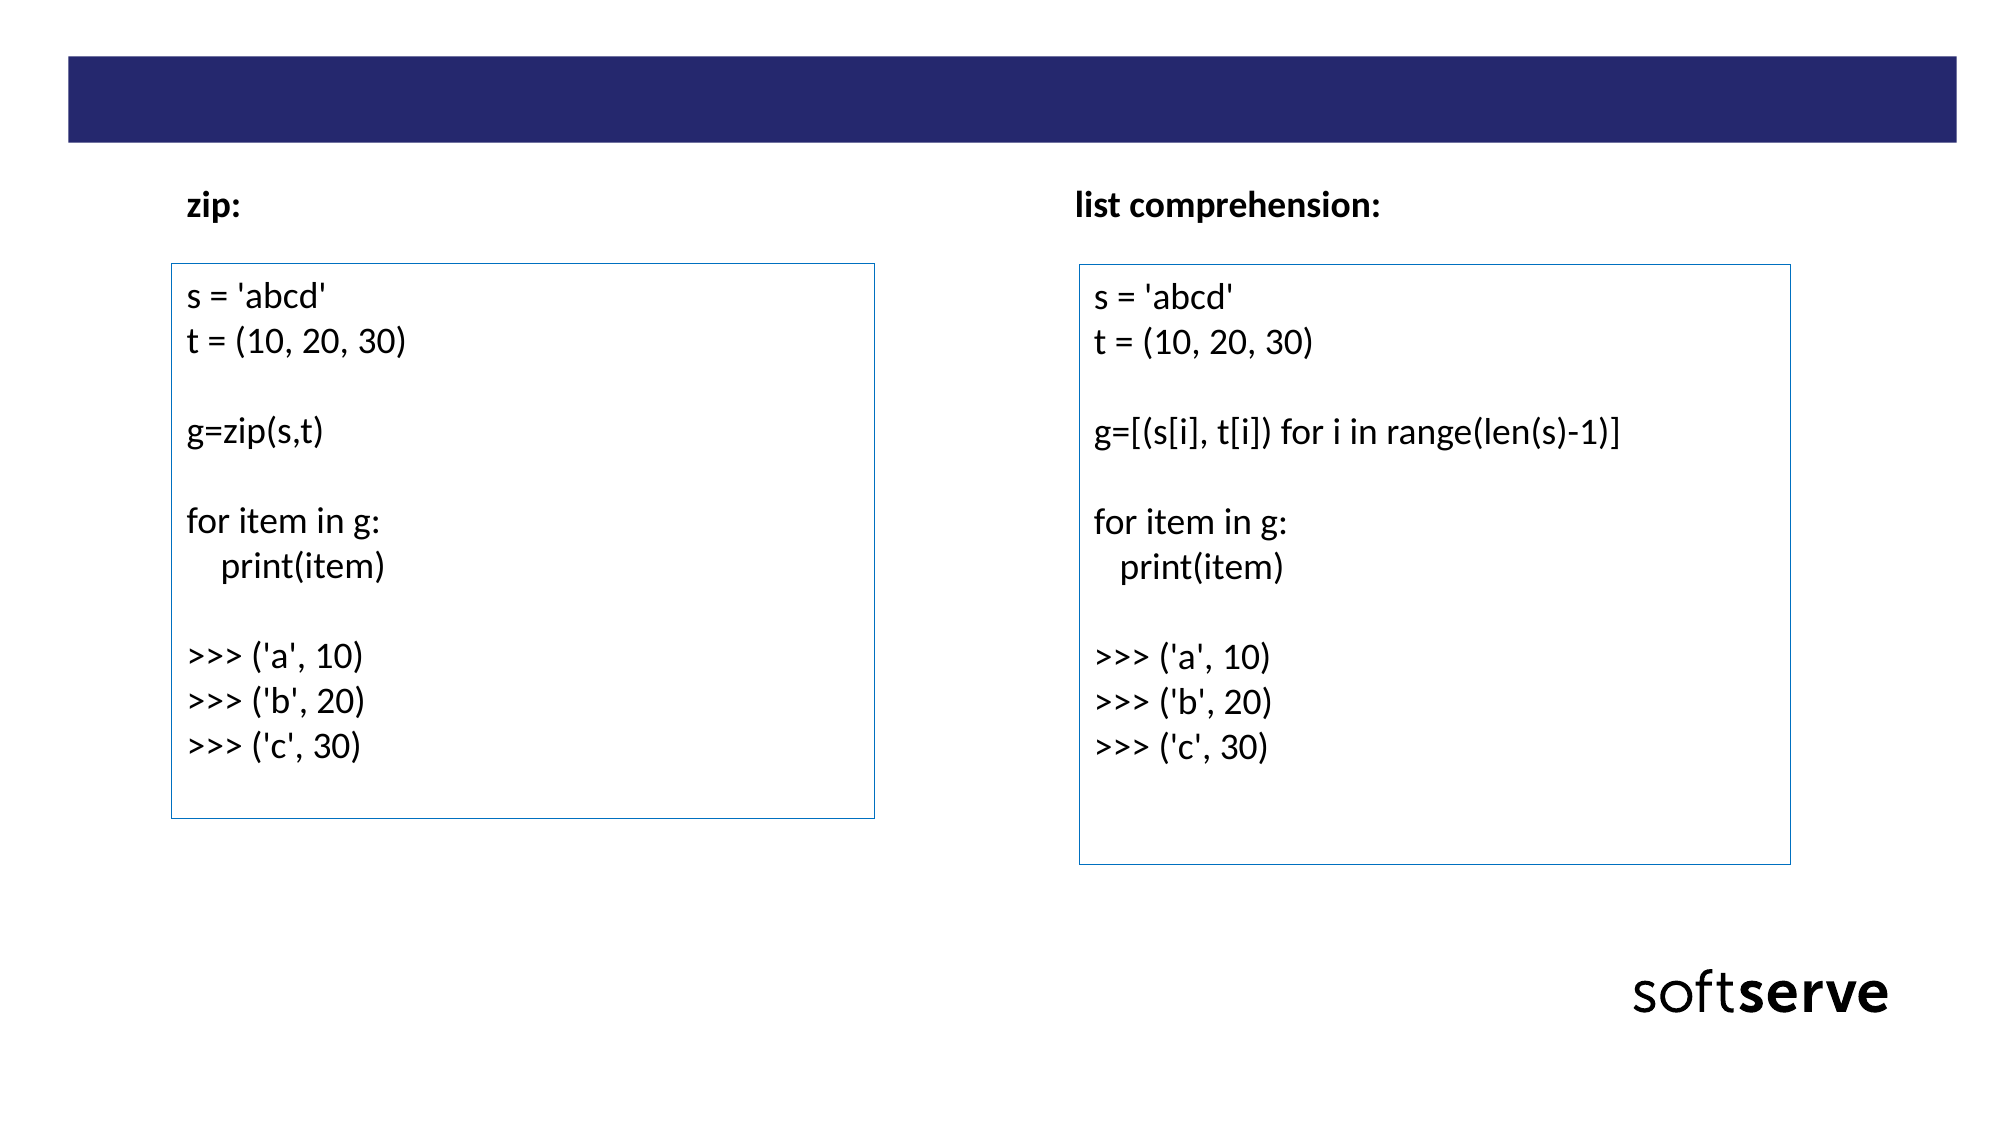

# The function zip and list comprehension
zip:
list comprehension:
s = 'abcd'
t = (10, 20, 30)
g=zip(s,t)
for item in g:
    print(item)

>>> ('a', 10)
>>> ('b', 20)
>>> ('c', 30)

s = 'abcd'
t = (10, 20, 30)
g=[(s[i], t[i]) for i in range(len(s)-1)]
for item in g:
   print(item)

>>> ('a', 10)
>>> ('b', 20)
>>> ('c', 30)